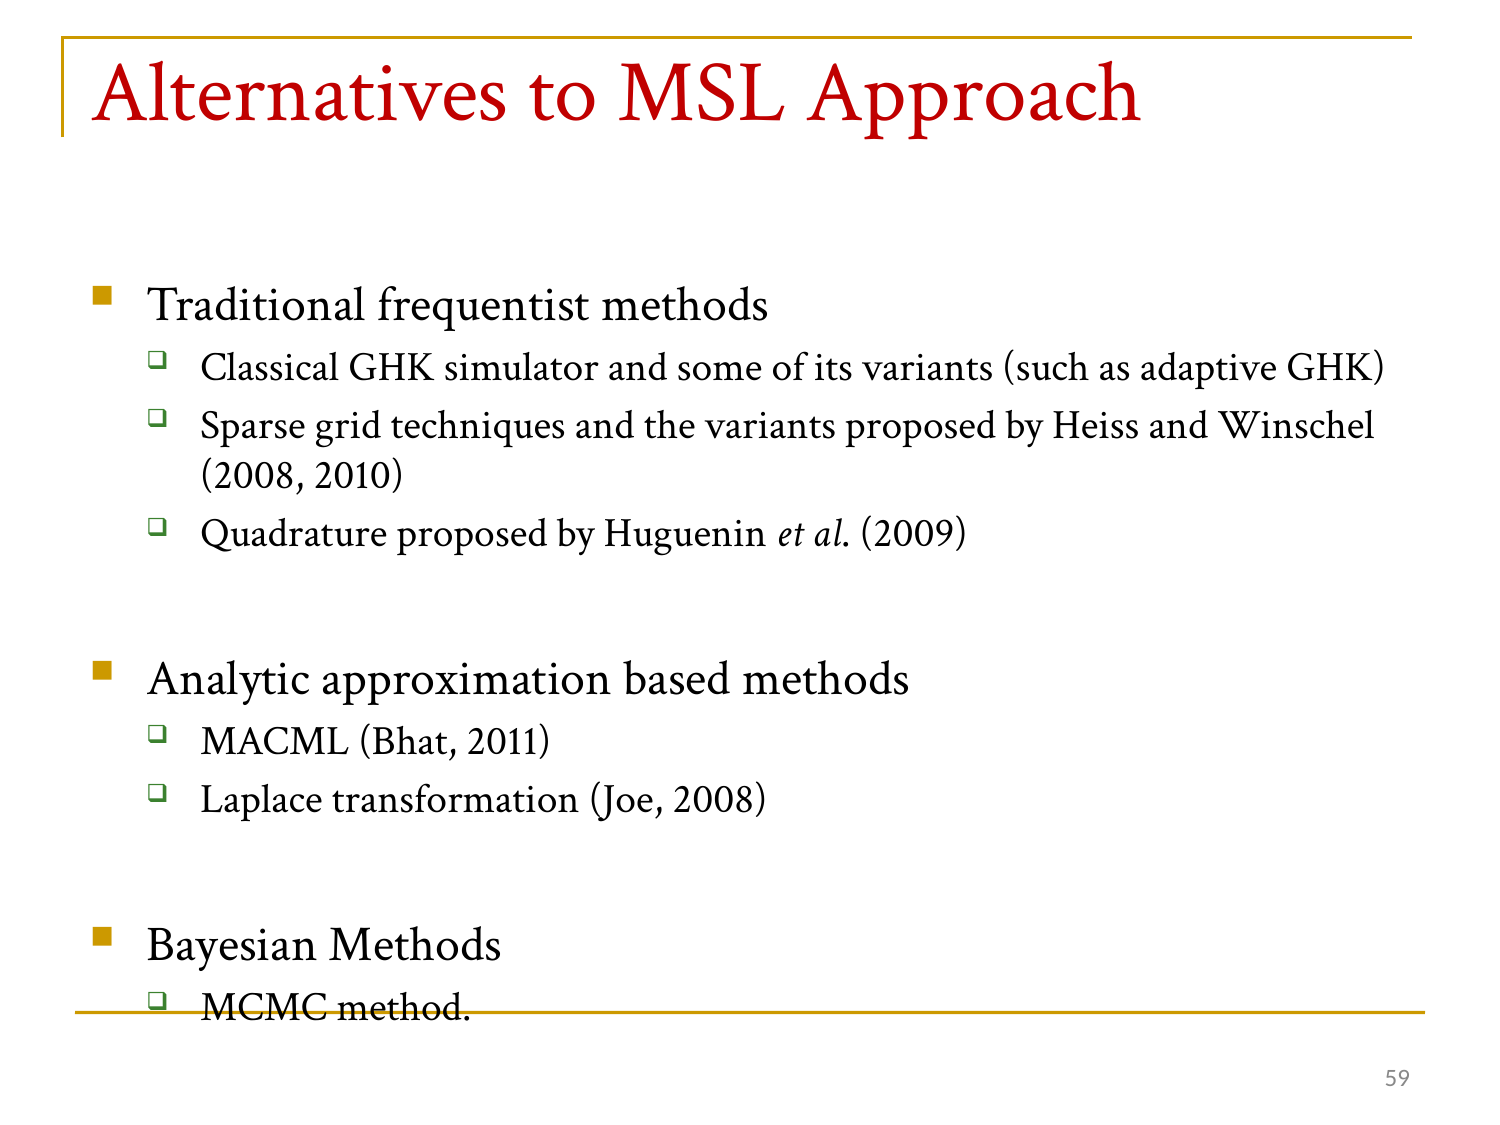

# Alternatives to MSL Approach
Traditional frequentist methods
Classical GHK simulator and some of its variants (such as adaptive GHK)
Sparse grid techniques and the variants proposed by Heiss and Winschel (2008, 2010)
Quadrature proposed by Huguenin et al. (2009)

Analytic approximation based methods
MACML (Bhat, 2011)
Laplace transformation (Joe, 2008)

Bayesian Methods
MCMC method.

59